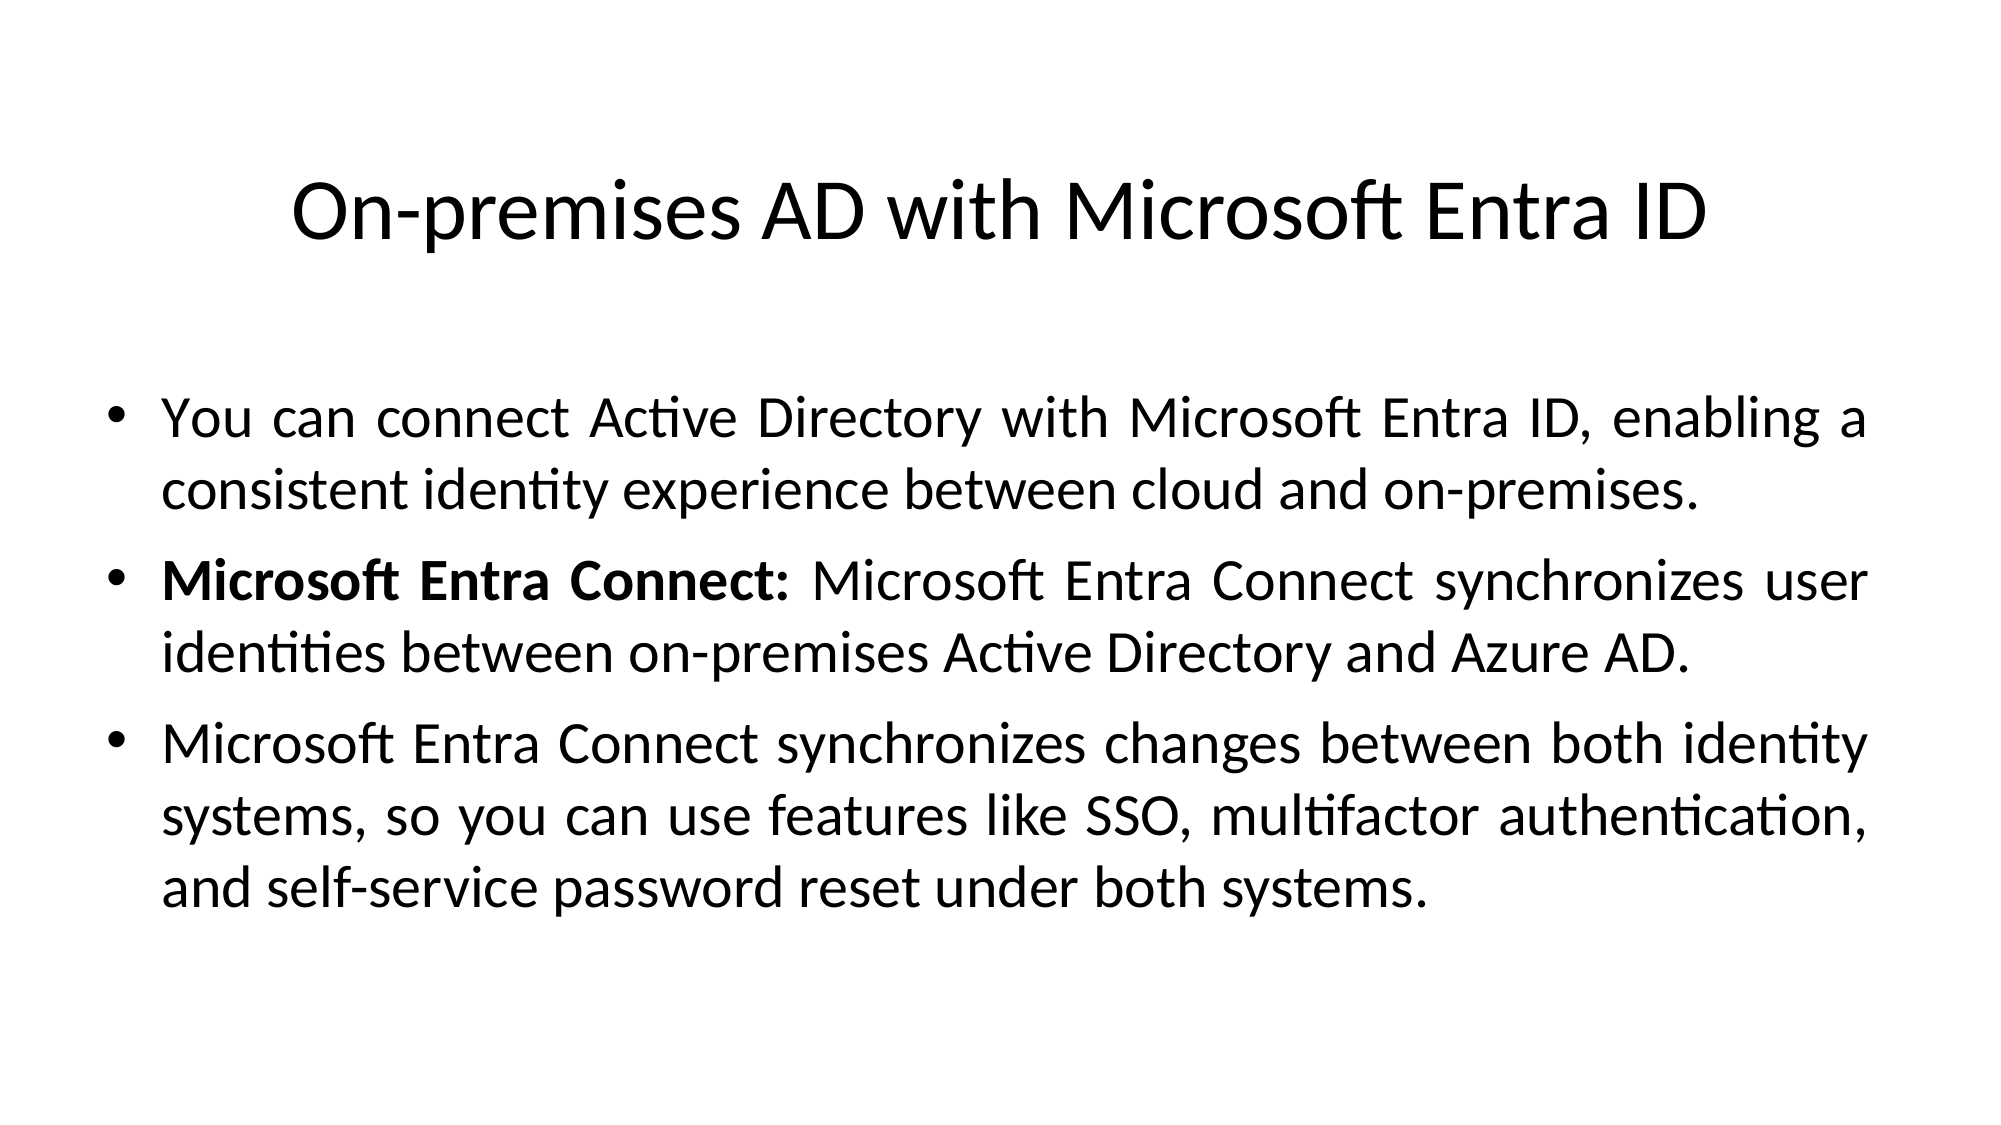

# On-premises AD with Microsoft Entra ID
You can connect Active Directory with Microsoft Entra ID, enabling a consistent identity experience between cloud and on-premises.
Microsoft Entra Connect: Microsoft Entra Connect synchronizes user identities between on-premises Active Directory and Azure AD.
Microsoft Entra Connect synchronizes changes between both identity systems, so you can use features like SSO, multifactor authentication, and self-service password reset under both systems.